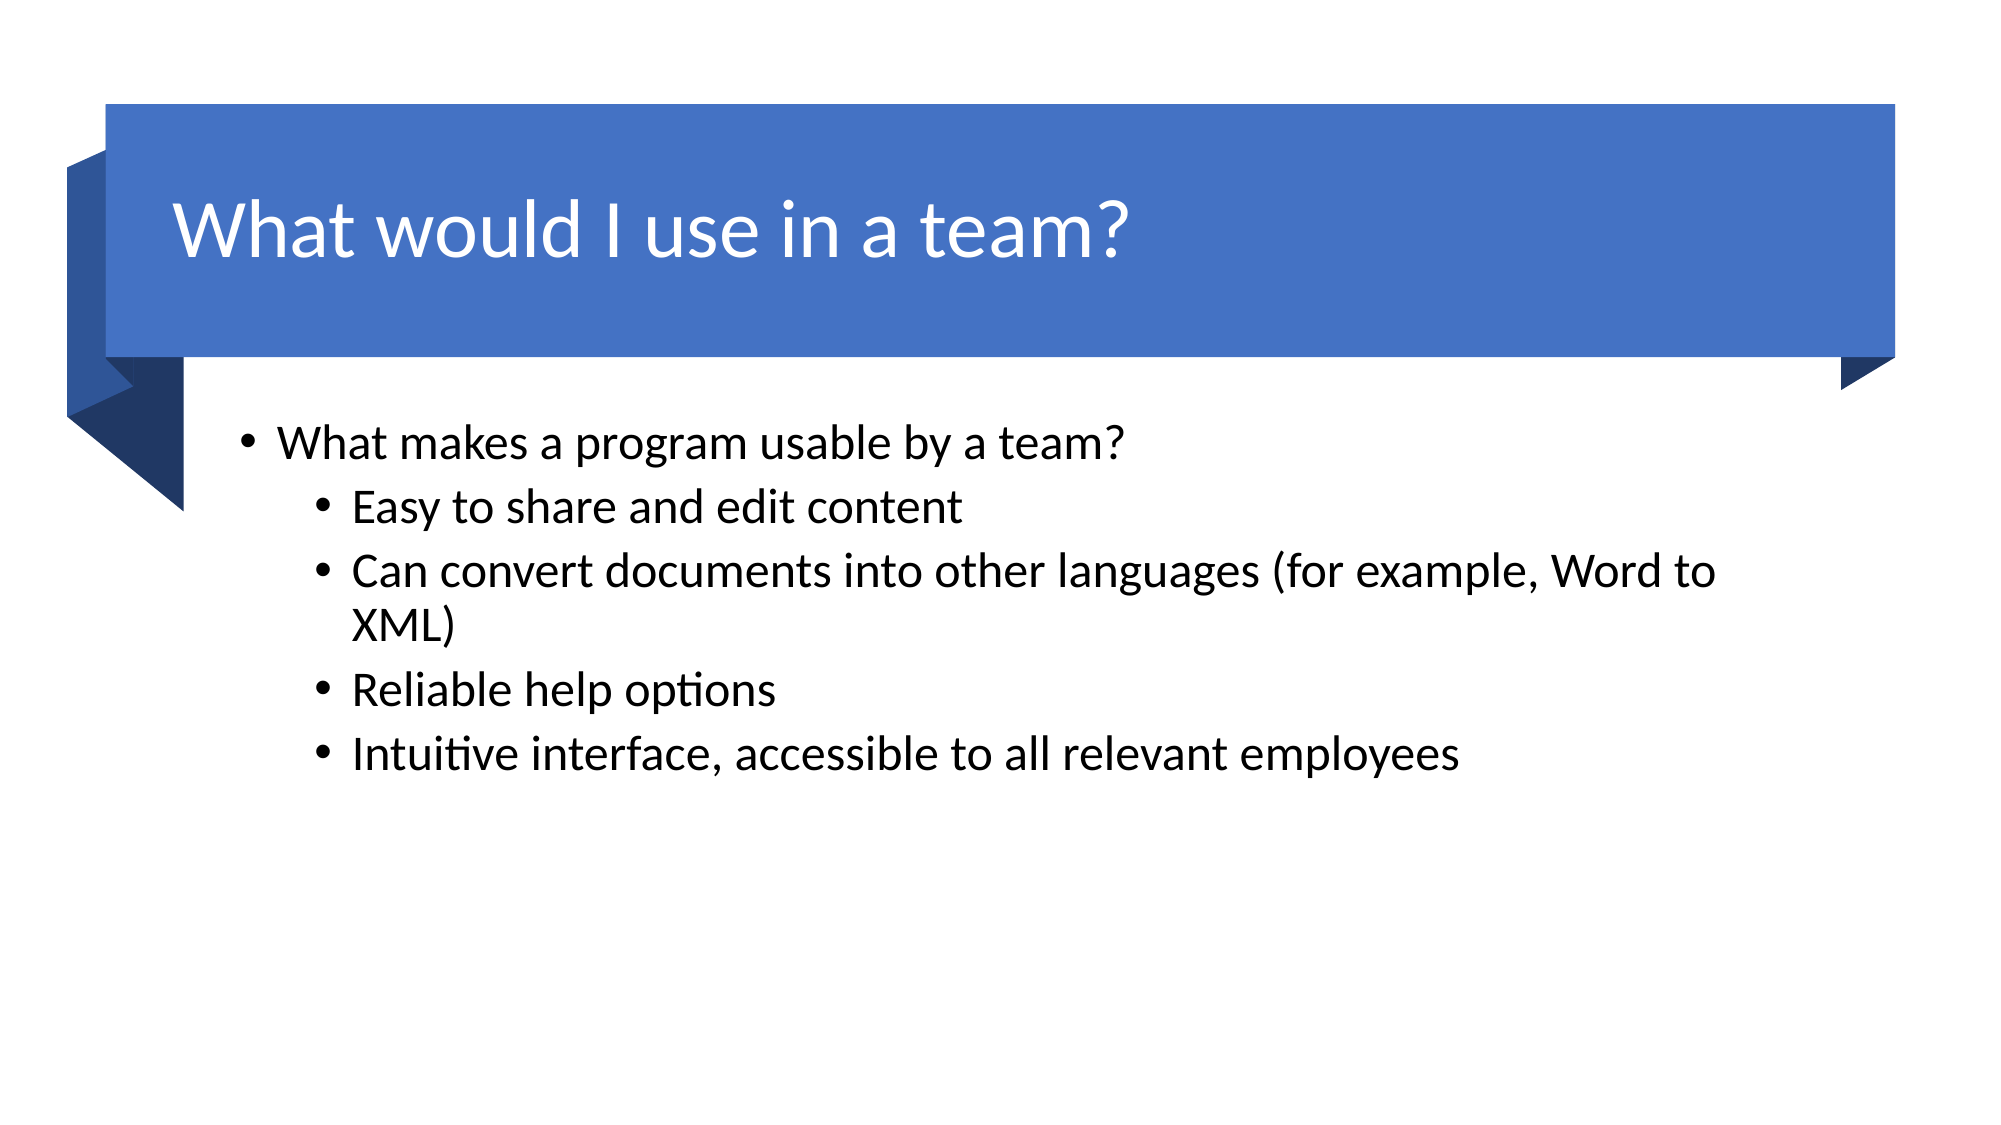

# What would I use in a team?

What makes a program usable by a team?
Easy to share and edit content
Can convert documents into other languages (for example, Word to XML)
Reliable help options
Intuitive interface, accessible to all relevant employees